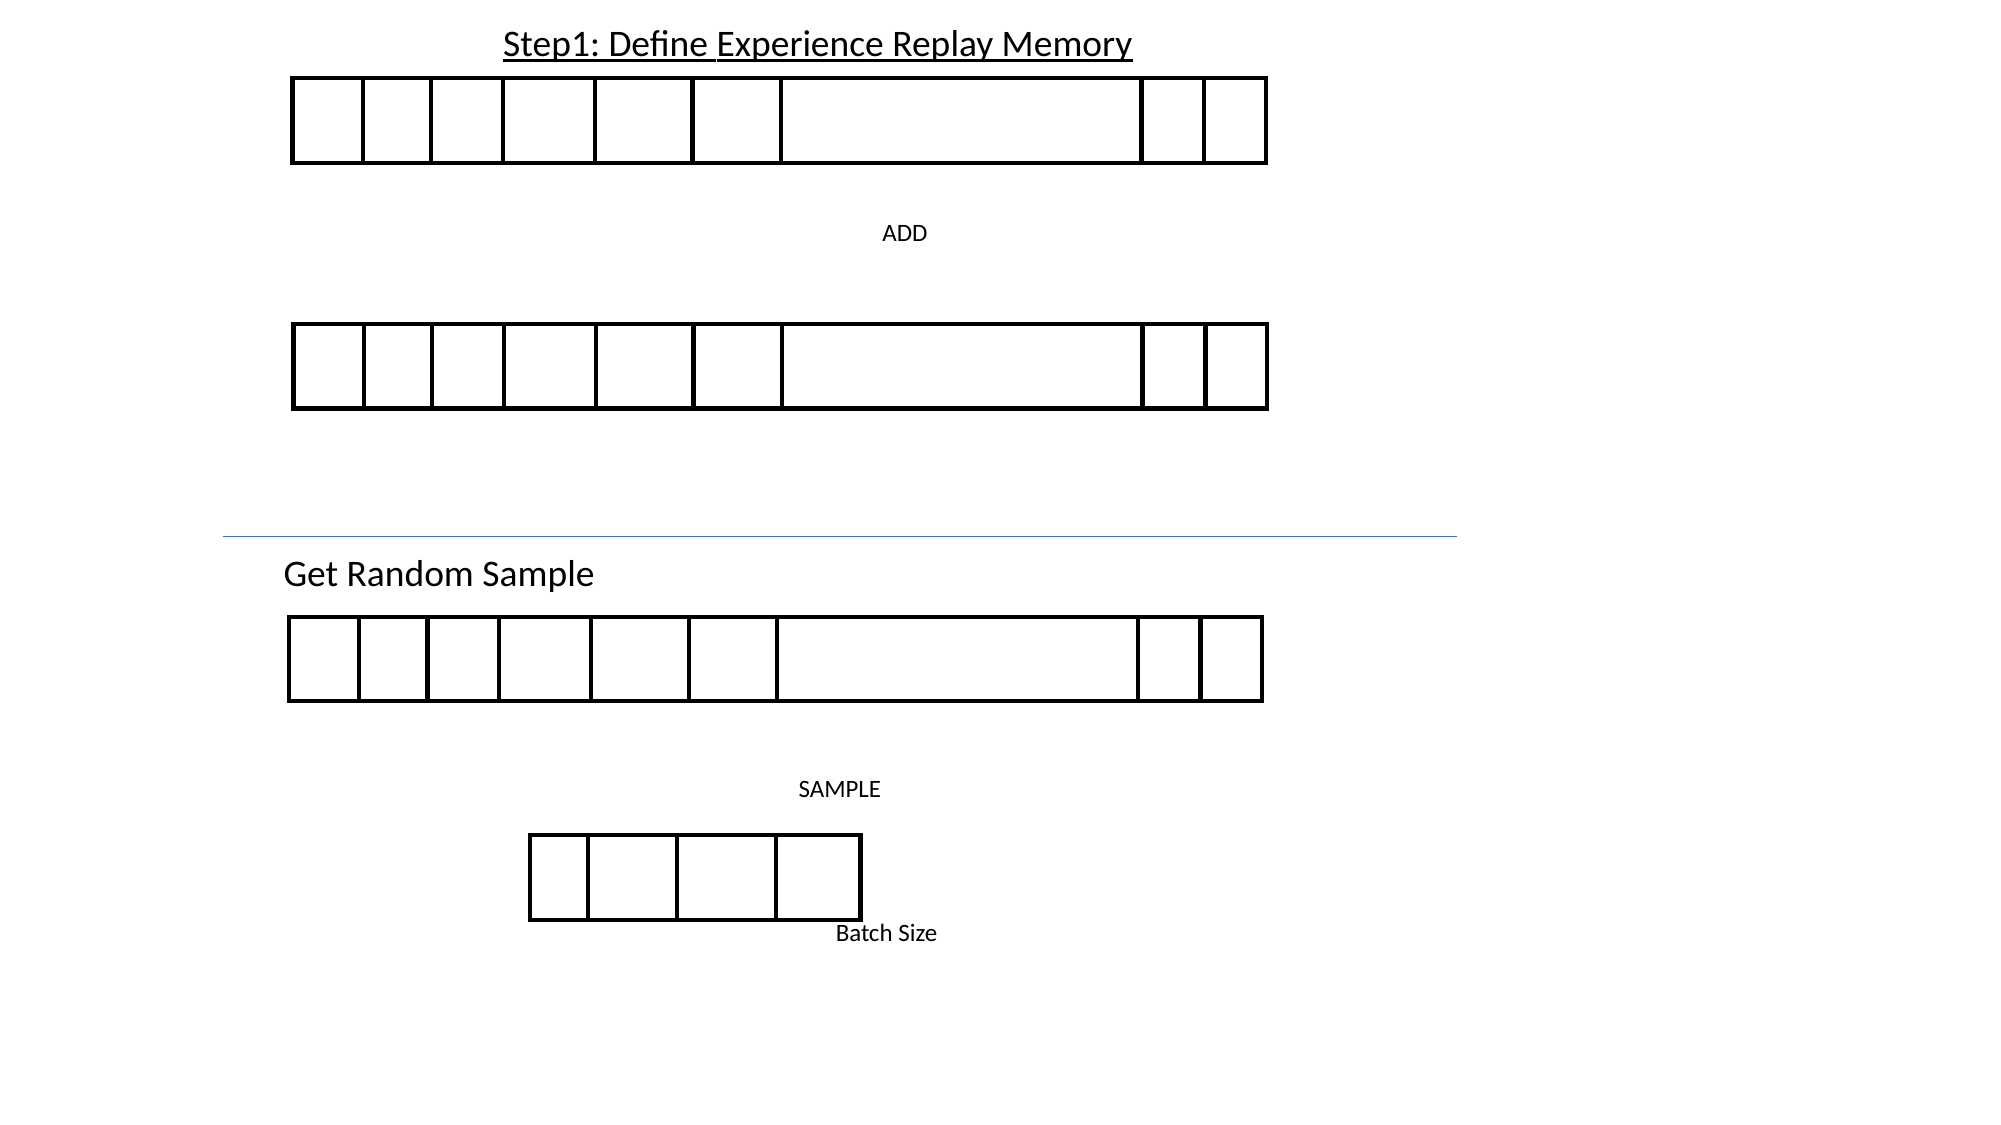

Step1: Define Experience Replay Memory

ADD

Get Random Sample

SAMPLE

Batch Size